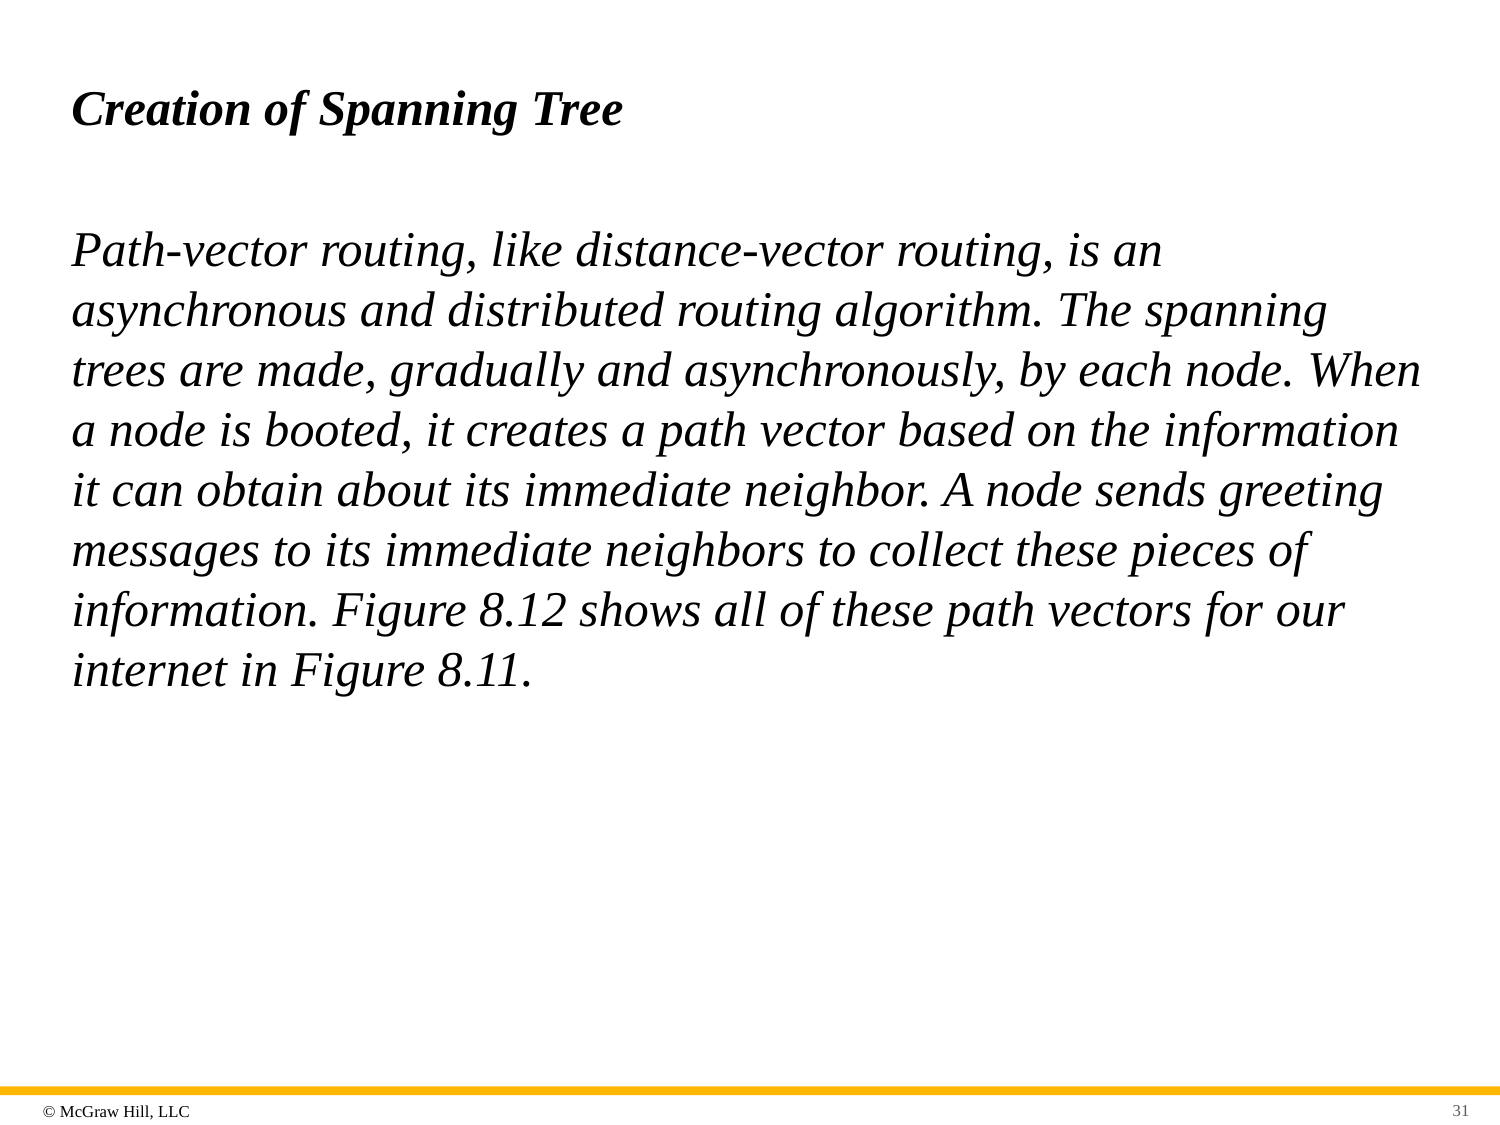

# Creation of Spanning Tree
Path-vector routing, like distance-vector routing, is an asynchronous and distributed routing algorithm. The spanning trees are made, gradually and asynchronously, by each node. When a node is booted, it creates a path vector based on the information it can obtain about its immediate neighbor. A node sends greeting messages to its immediate neighbors to collect these pieces of information. Figure 8.12 shows all of these path vectors for our internet in Figure 8.11.
31